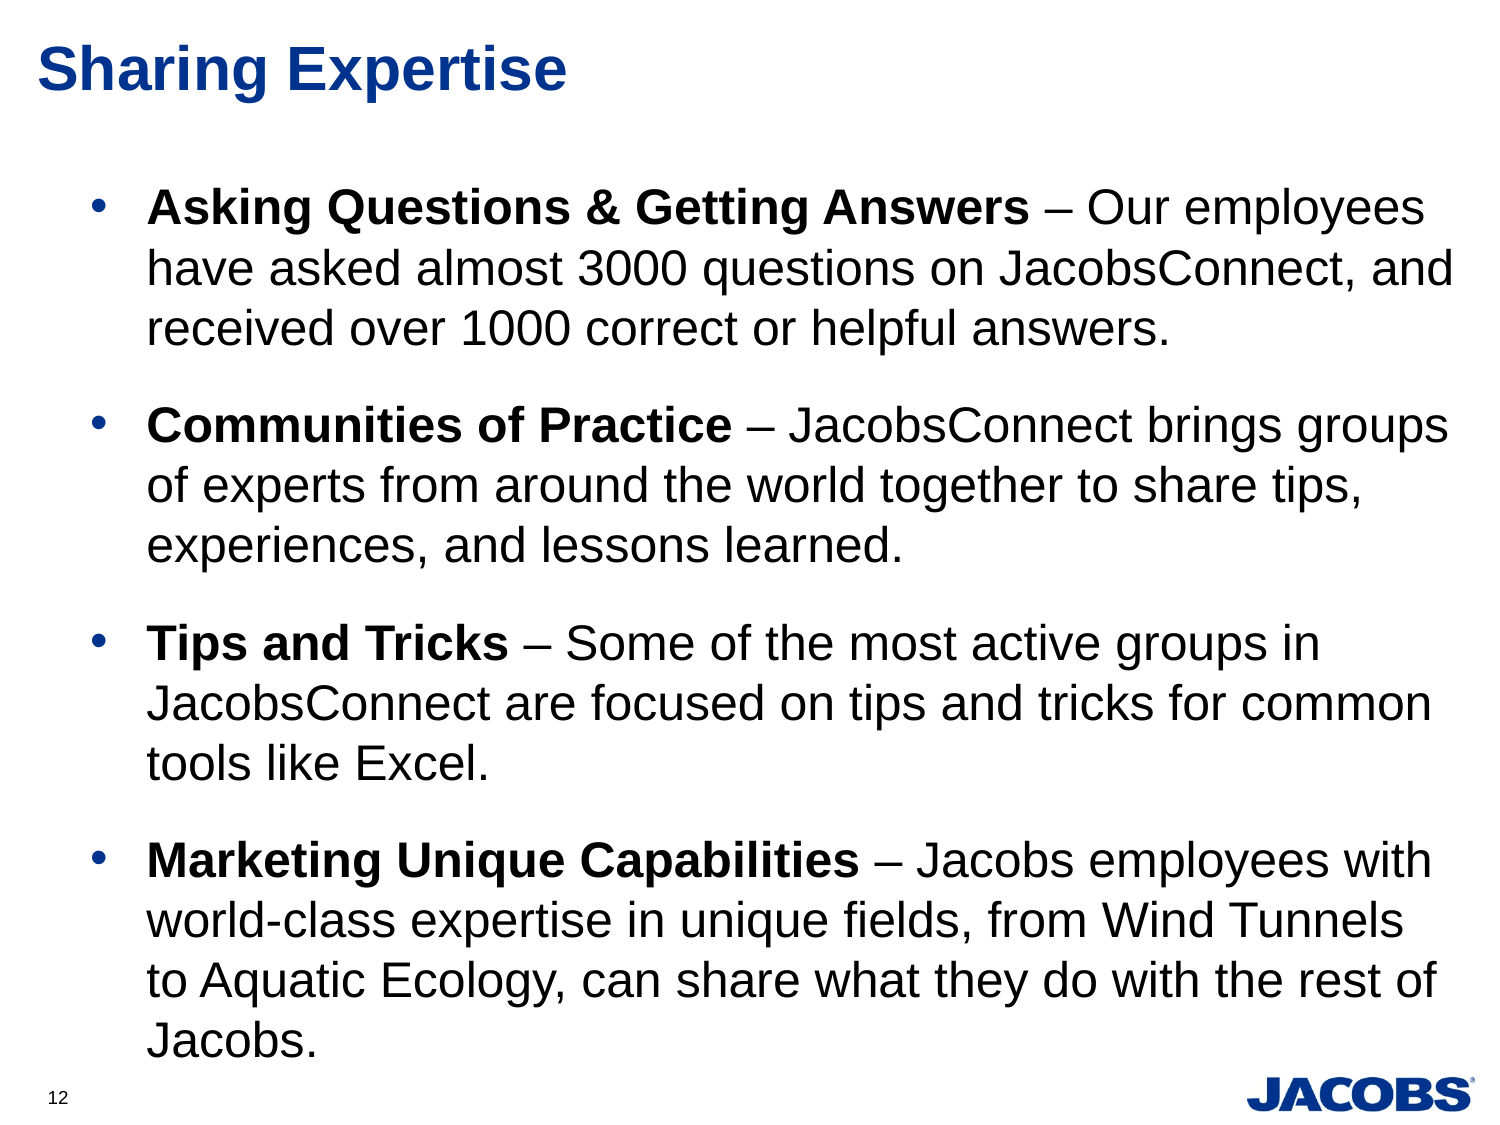

# Sharing Expertise
Asking Questions & Getting Answers – Our employees have asked almost 3000 questions on JacobsConnect, and received over 1000 correct or helpful answers.
Communities of Practice – JacobsConnect brings groups of experts from around the world together to share tips, experiences, and lessons learned.
Tips and Tricks – Some of the most active groups in JacobsConnect are focused on tips and tricks for common tools like Excel.
Marketing Unique Capabilities – Jacobs employees with world-class expertise in unique fields, from Wind Tunnels to Aquatic Ecology, can share what they do with the rest of Jacobs.

 12